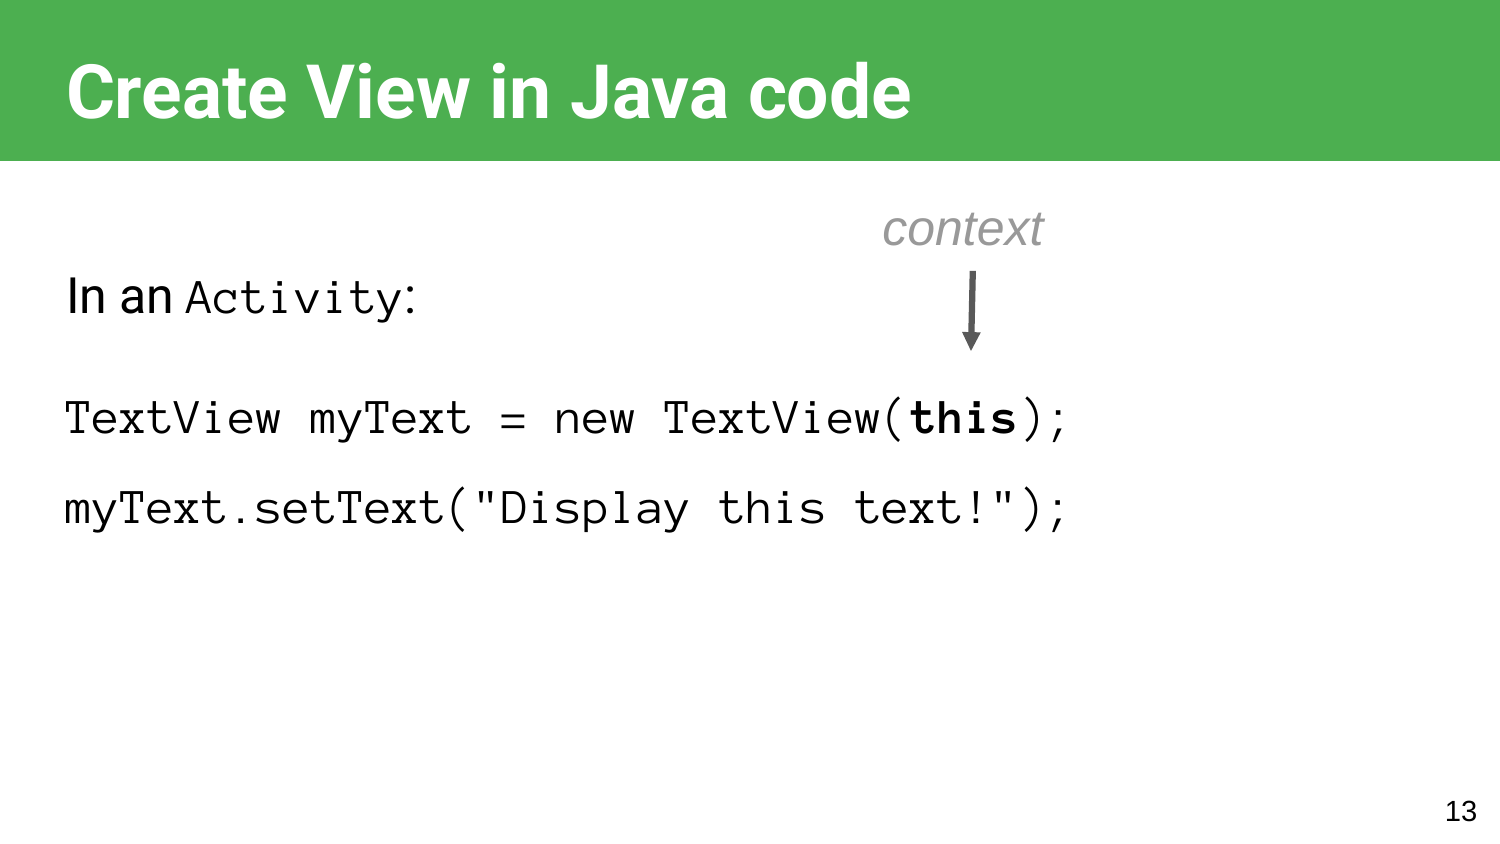

# Create View in Java code
context
In an Activity:

TextView myText = new TextView(this);
myText.setText("Display this text!");

13